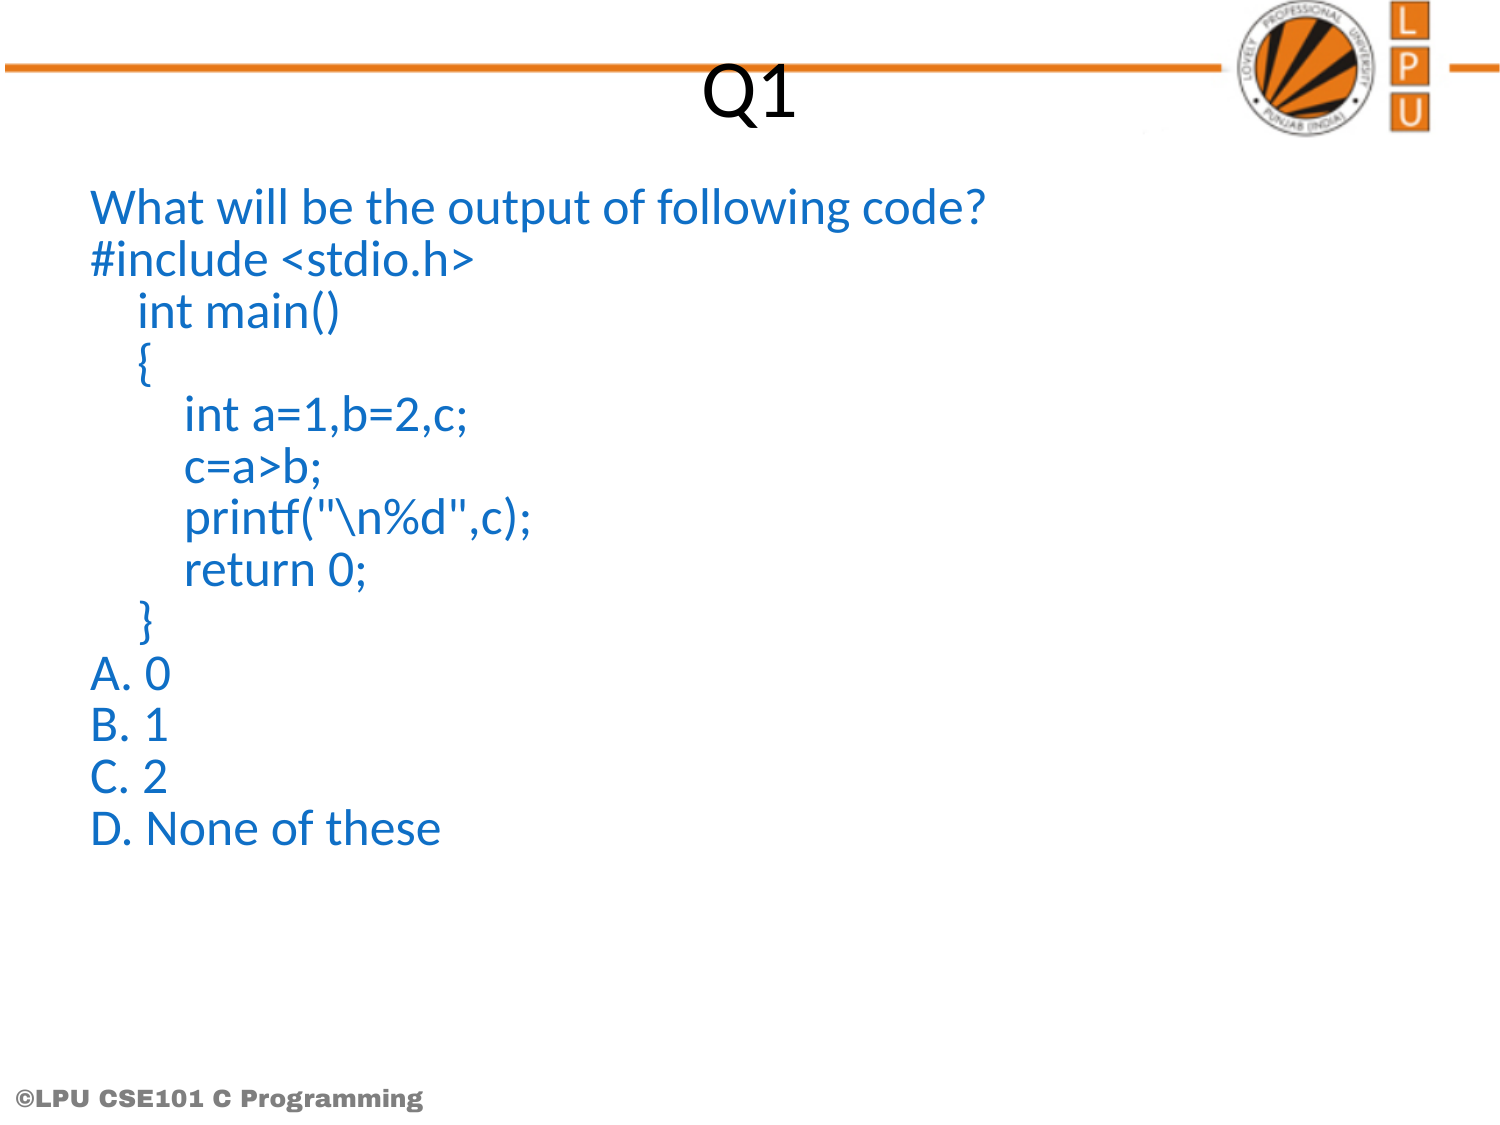

# Q1
What will be the output of following code?
#include <stdio.h>
    int main()
    {
        int a=1,b=2,c;
        c=a>b;
        printf("\n%d",c);
        return 0;
    }
A. 0
B. 1
C. 2
D. None of these